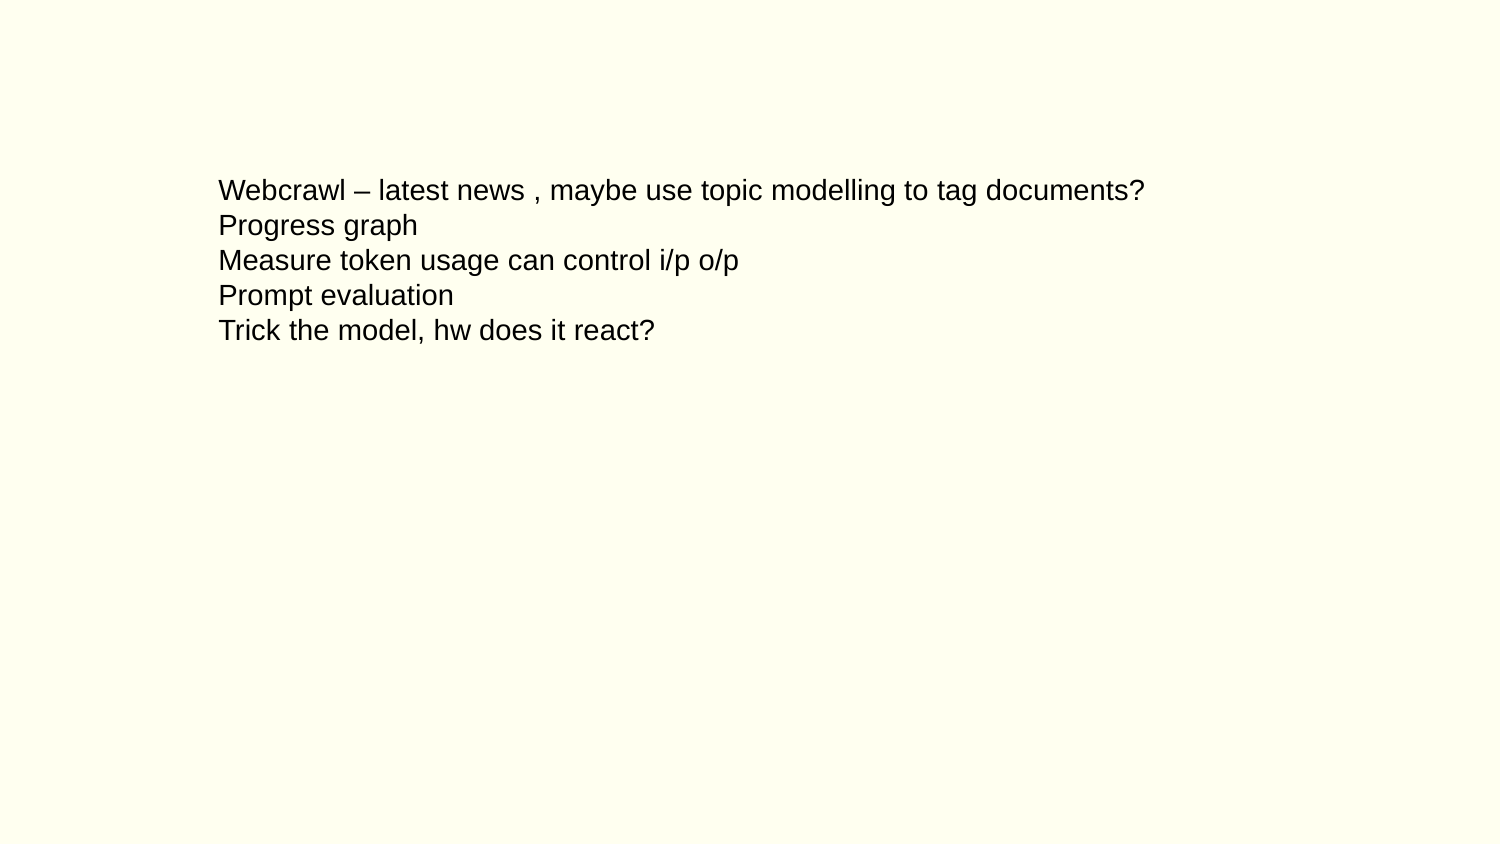

Webcrawl – latest news , maybe use topic modelling to tag documents?
Progress graph
Measure token usage can control i/p o/p
Prompt evaluation
Trick the model, hw does it react?